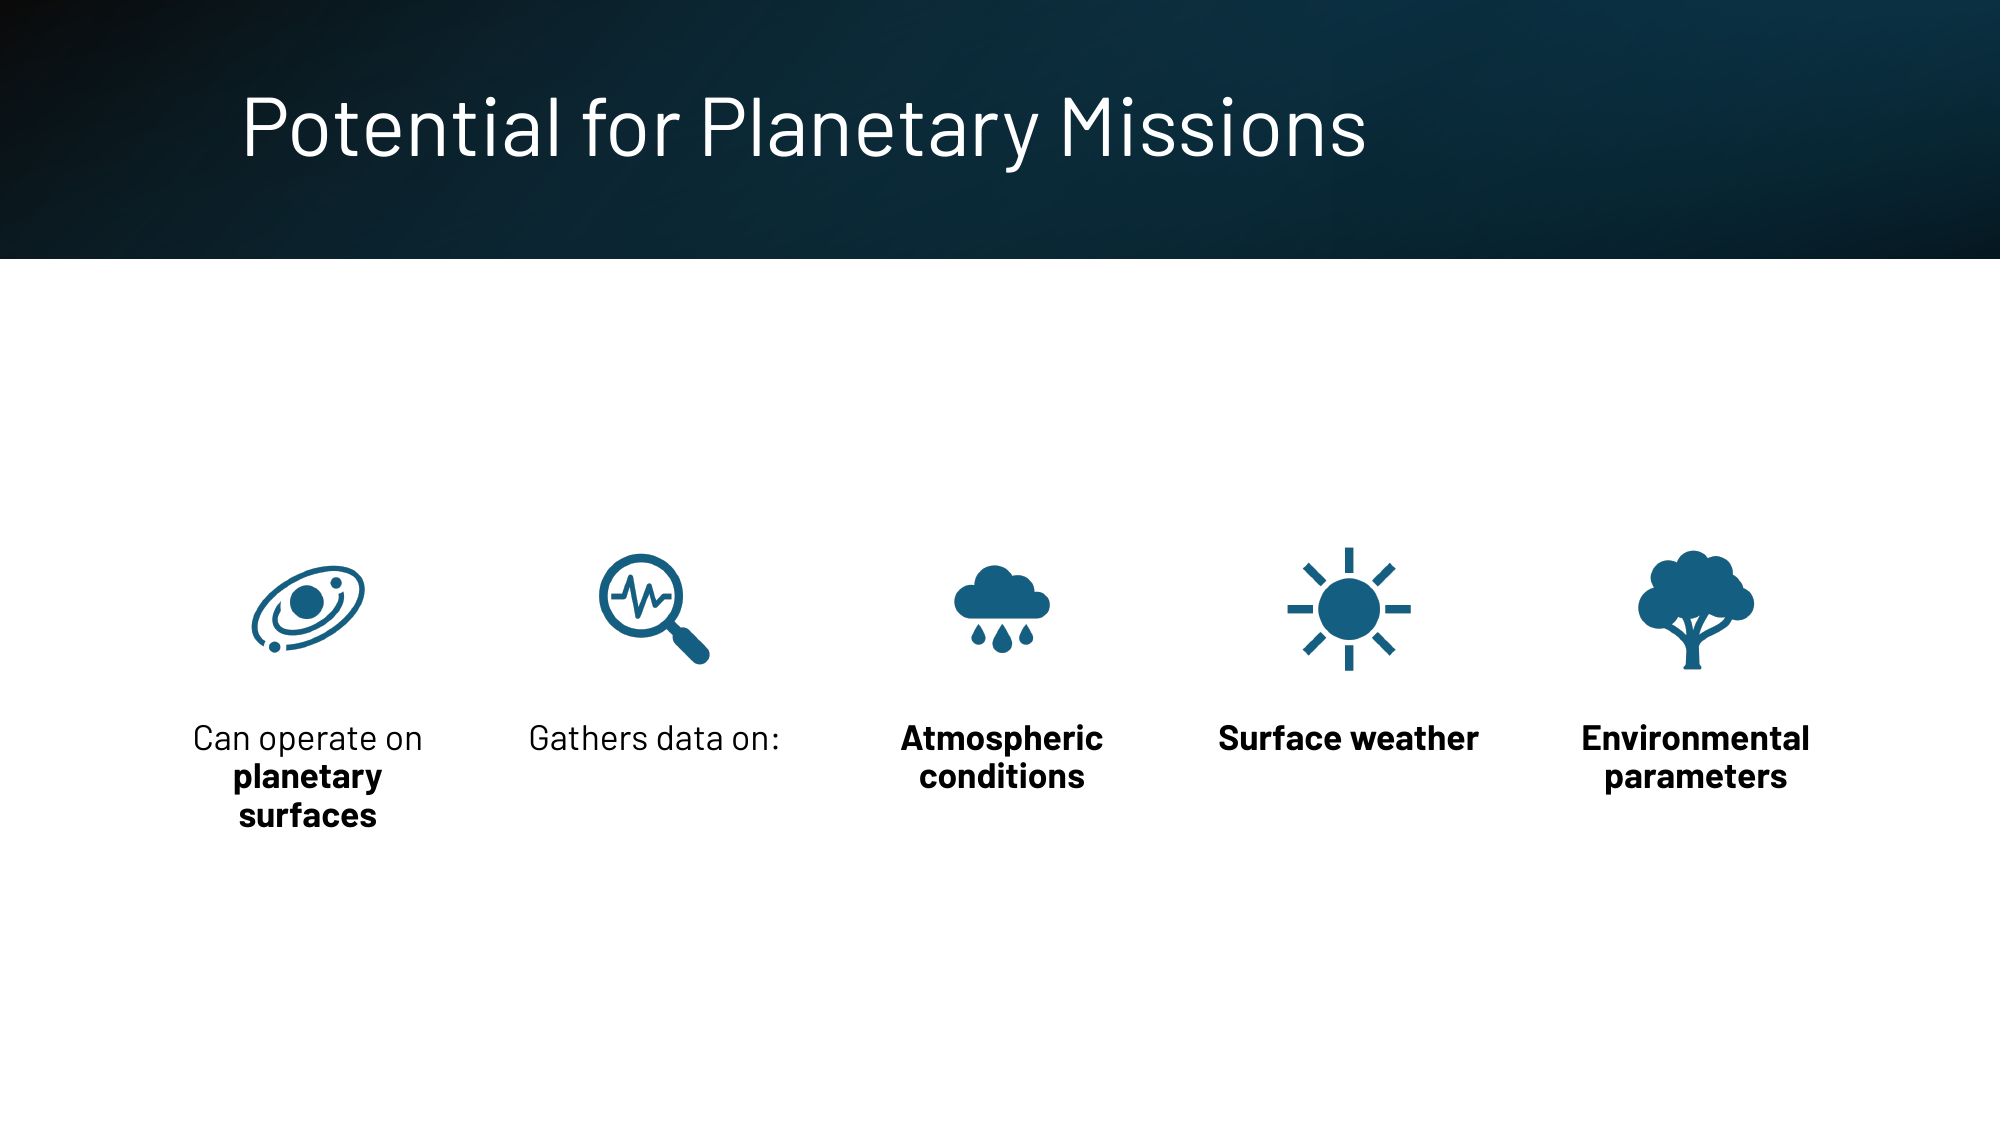

# Potential for Planetary Missions
Can operate on planetary surfaces
Gathers data on:
Atmospheric conditions
Surface weather
Environmental parameters